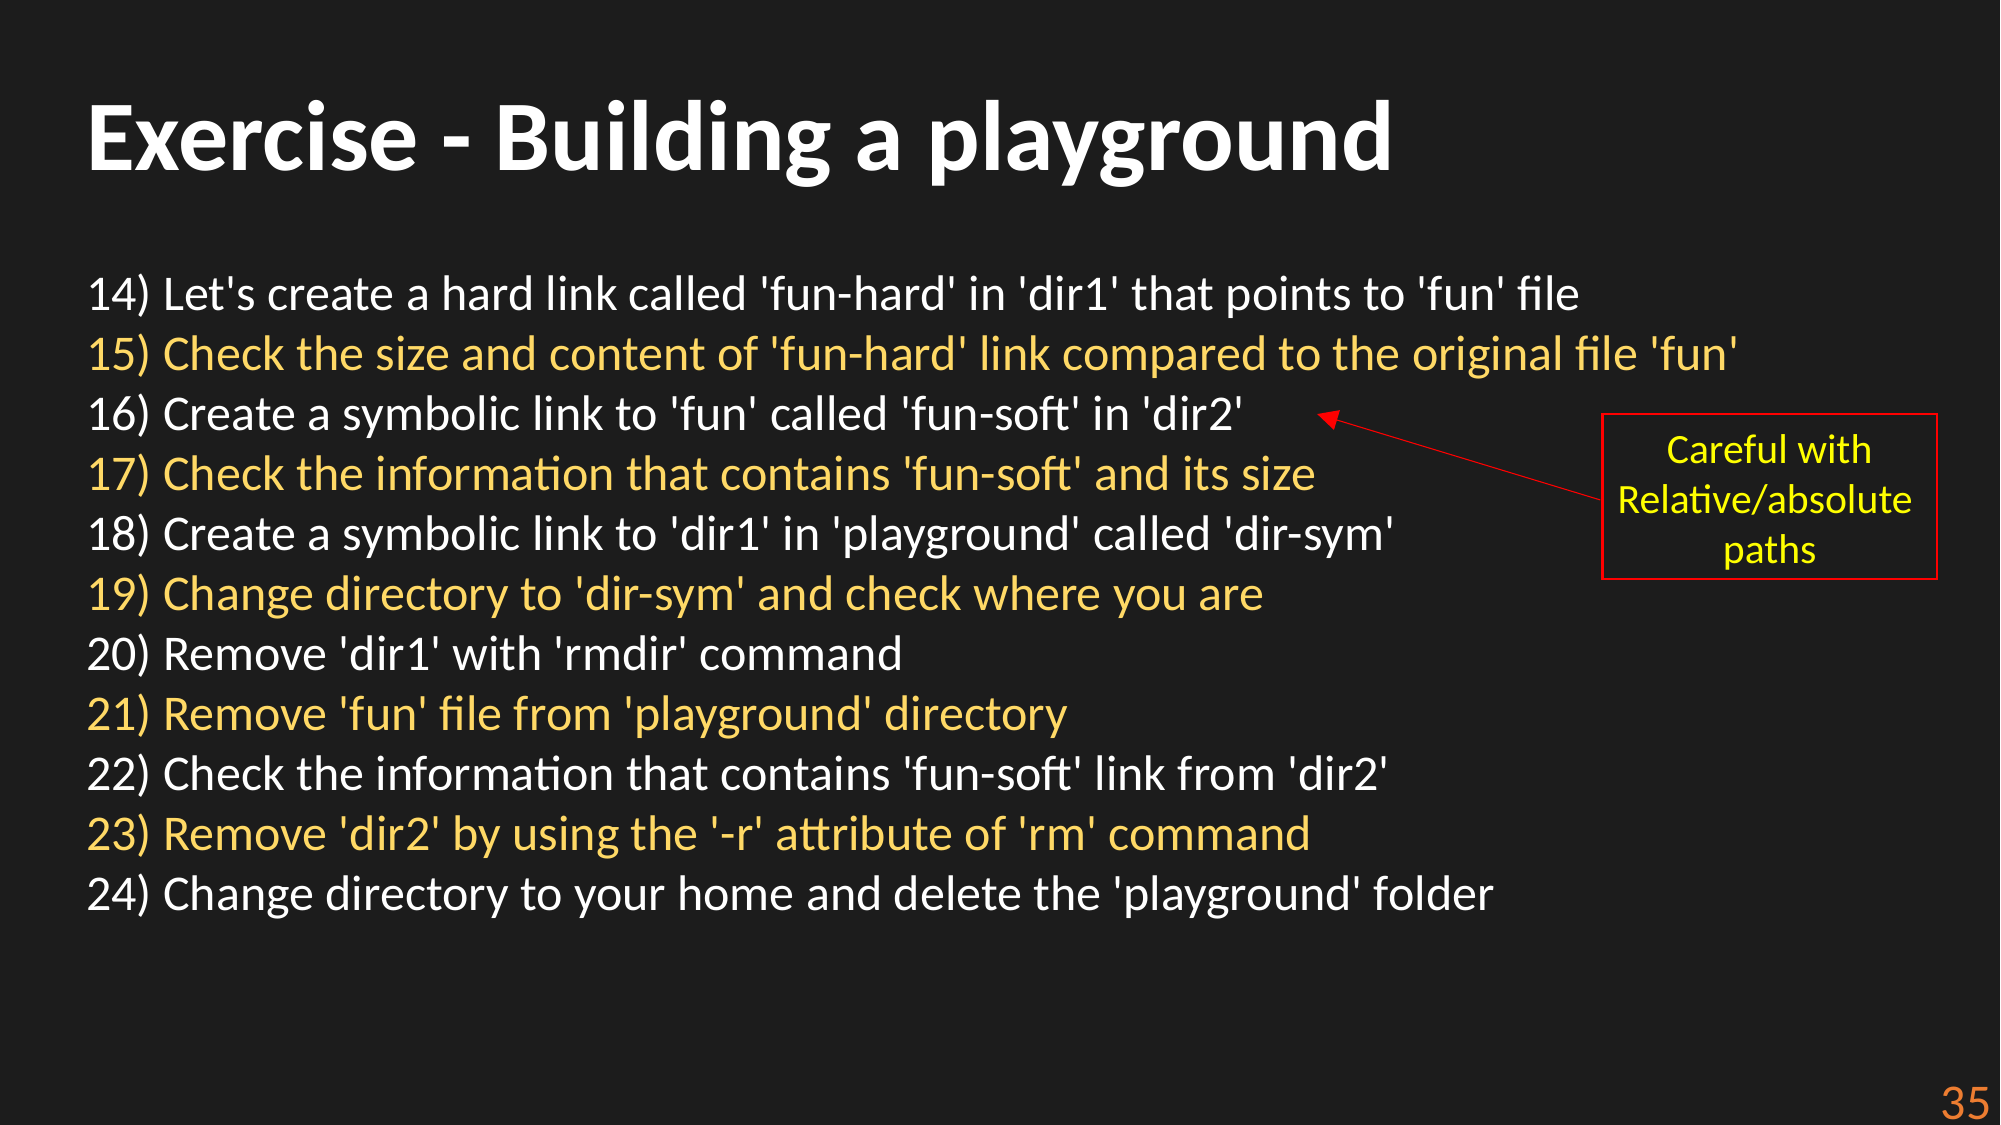

Exercise - Building a playground

14) Let's create a hard link called 'fun-hard' in 'dir1' that points to 'fun' file
15) Check the size and content of 'fun-hard' link compared to the original file 'fun'
16) Create a symbolic link to 'fun' called 'fun-soft' in 'dir2'
17) Check the information that contains 'fun-soft' and its size
18) Create a symbolic link to 'dir1' in 'playground' called 'dir-sym'
19) Change directory to 'dir-sym' and check where you are
20) Remove 'dir1' with 'rmdir' command
21) Remove 'fun' file from 'playground' directory
22) Check the information that contains 'fun-soft' link from 'dir2'
23) Remove 'dir2' by using the '-r' attribute of 'rm' command
24) Change directory to your home and delete the 'playground' folder
Careful with
Relative/absolute
paths
35